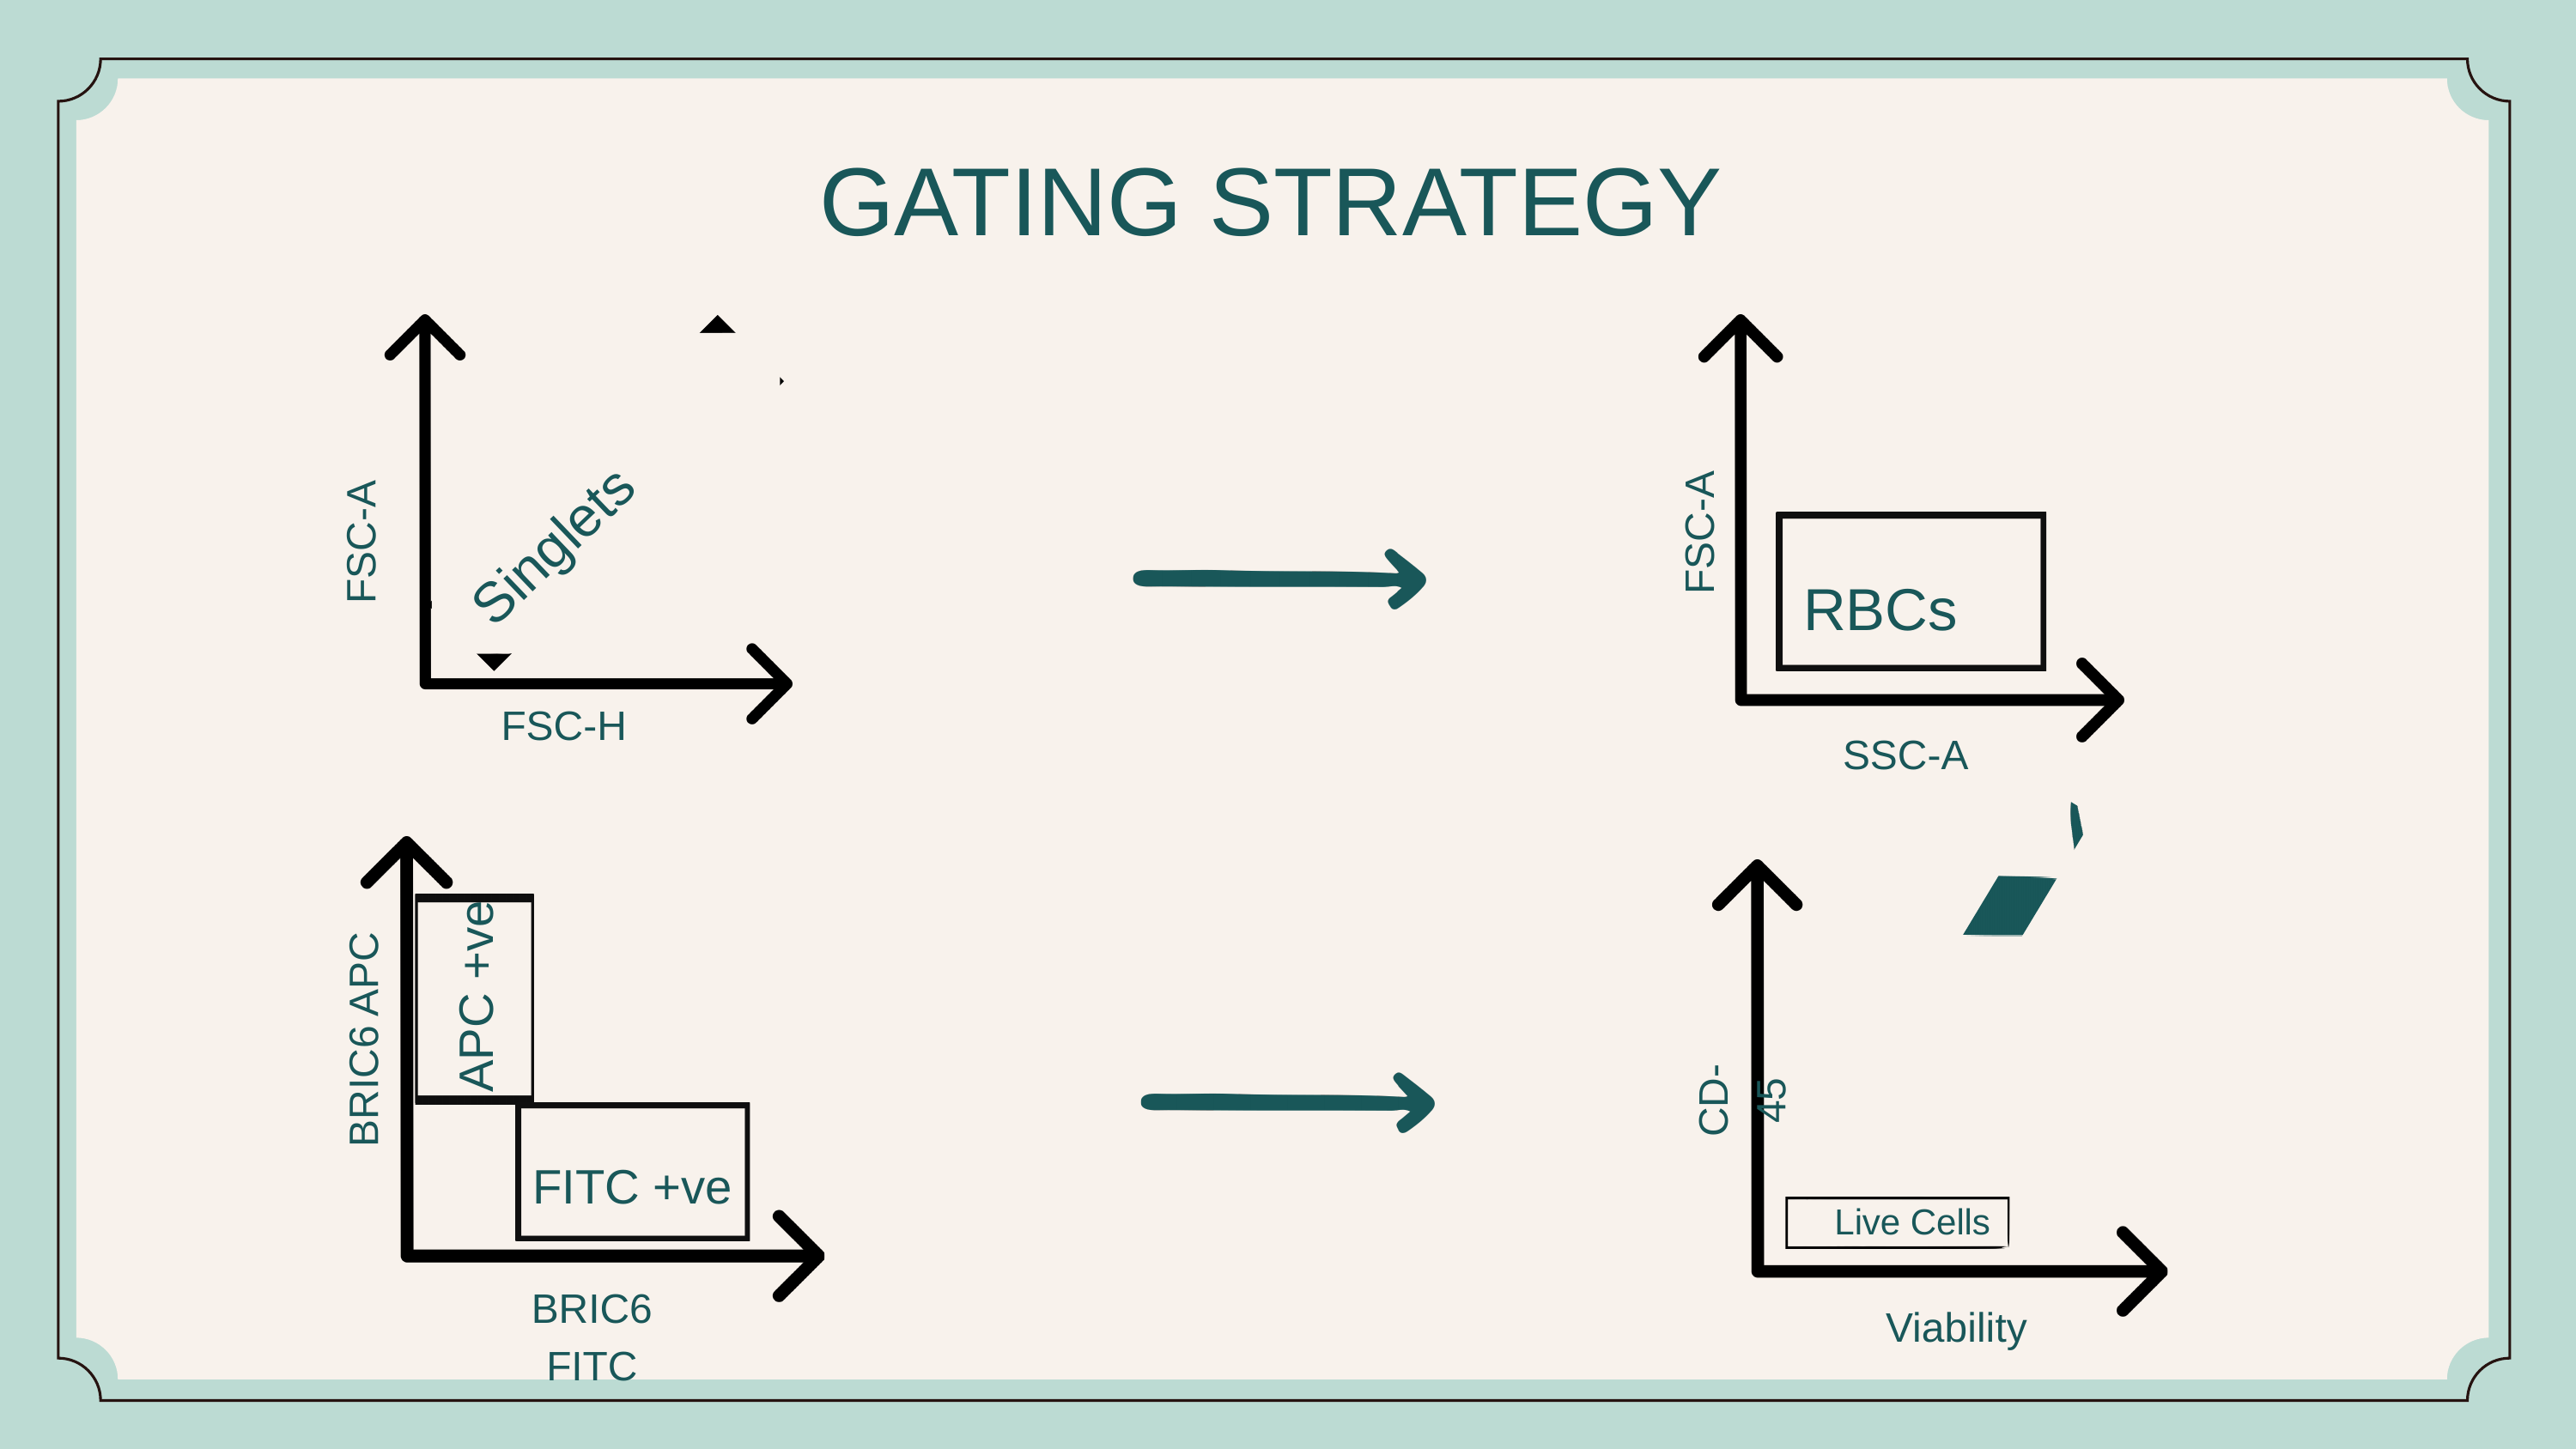

GATING STRATEGY

FSC-A
Singlets

FSC-A

RBCs
FSC-H
SSC-A

APC +ve
BRIC6 APC
CD-45

FITC +ve
Live Cells

BRIC6 FITC
Viability